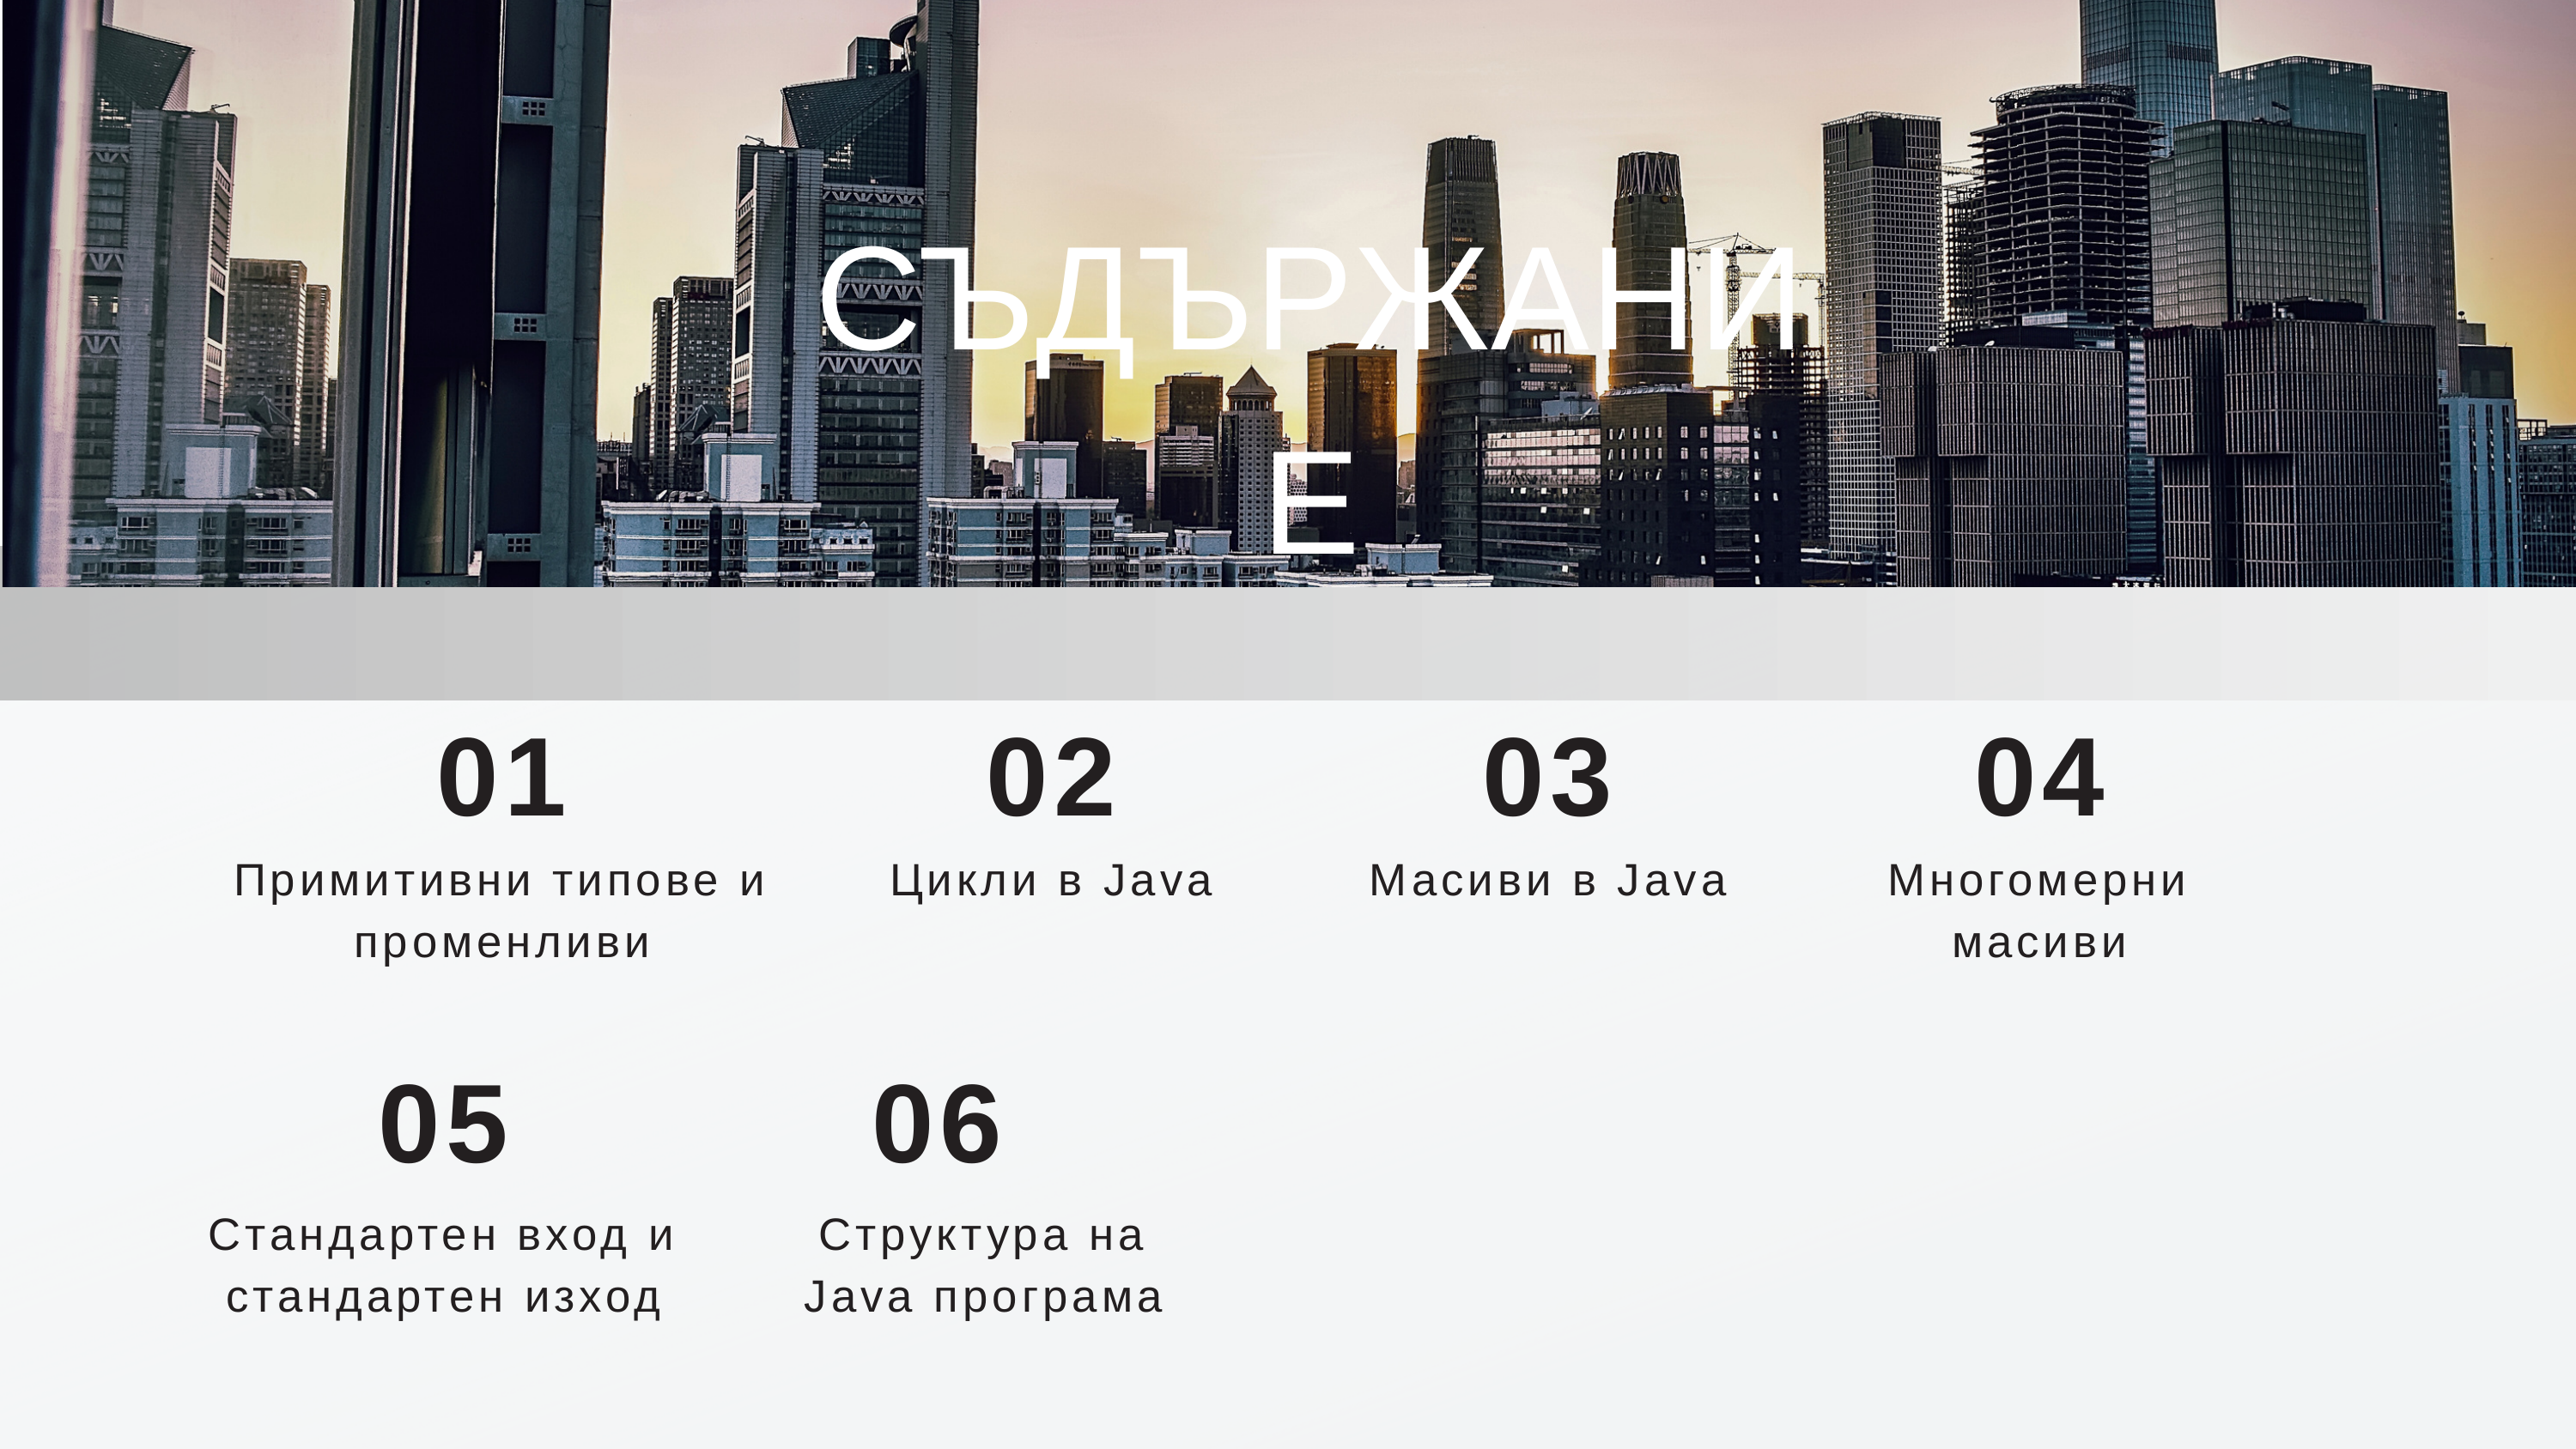

СЪДЪРЖАНИЕ
01
02
03
04
Цикли в Java
Масиви в Java
Многомерни масиви
Примитивни типове и променливи
05
06
Структура на Java програма
Стандартен вход и стандартен изход